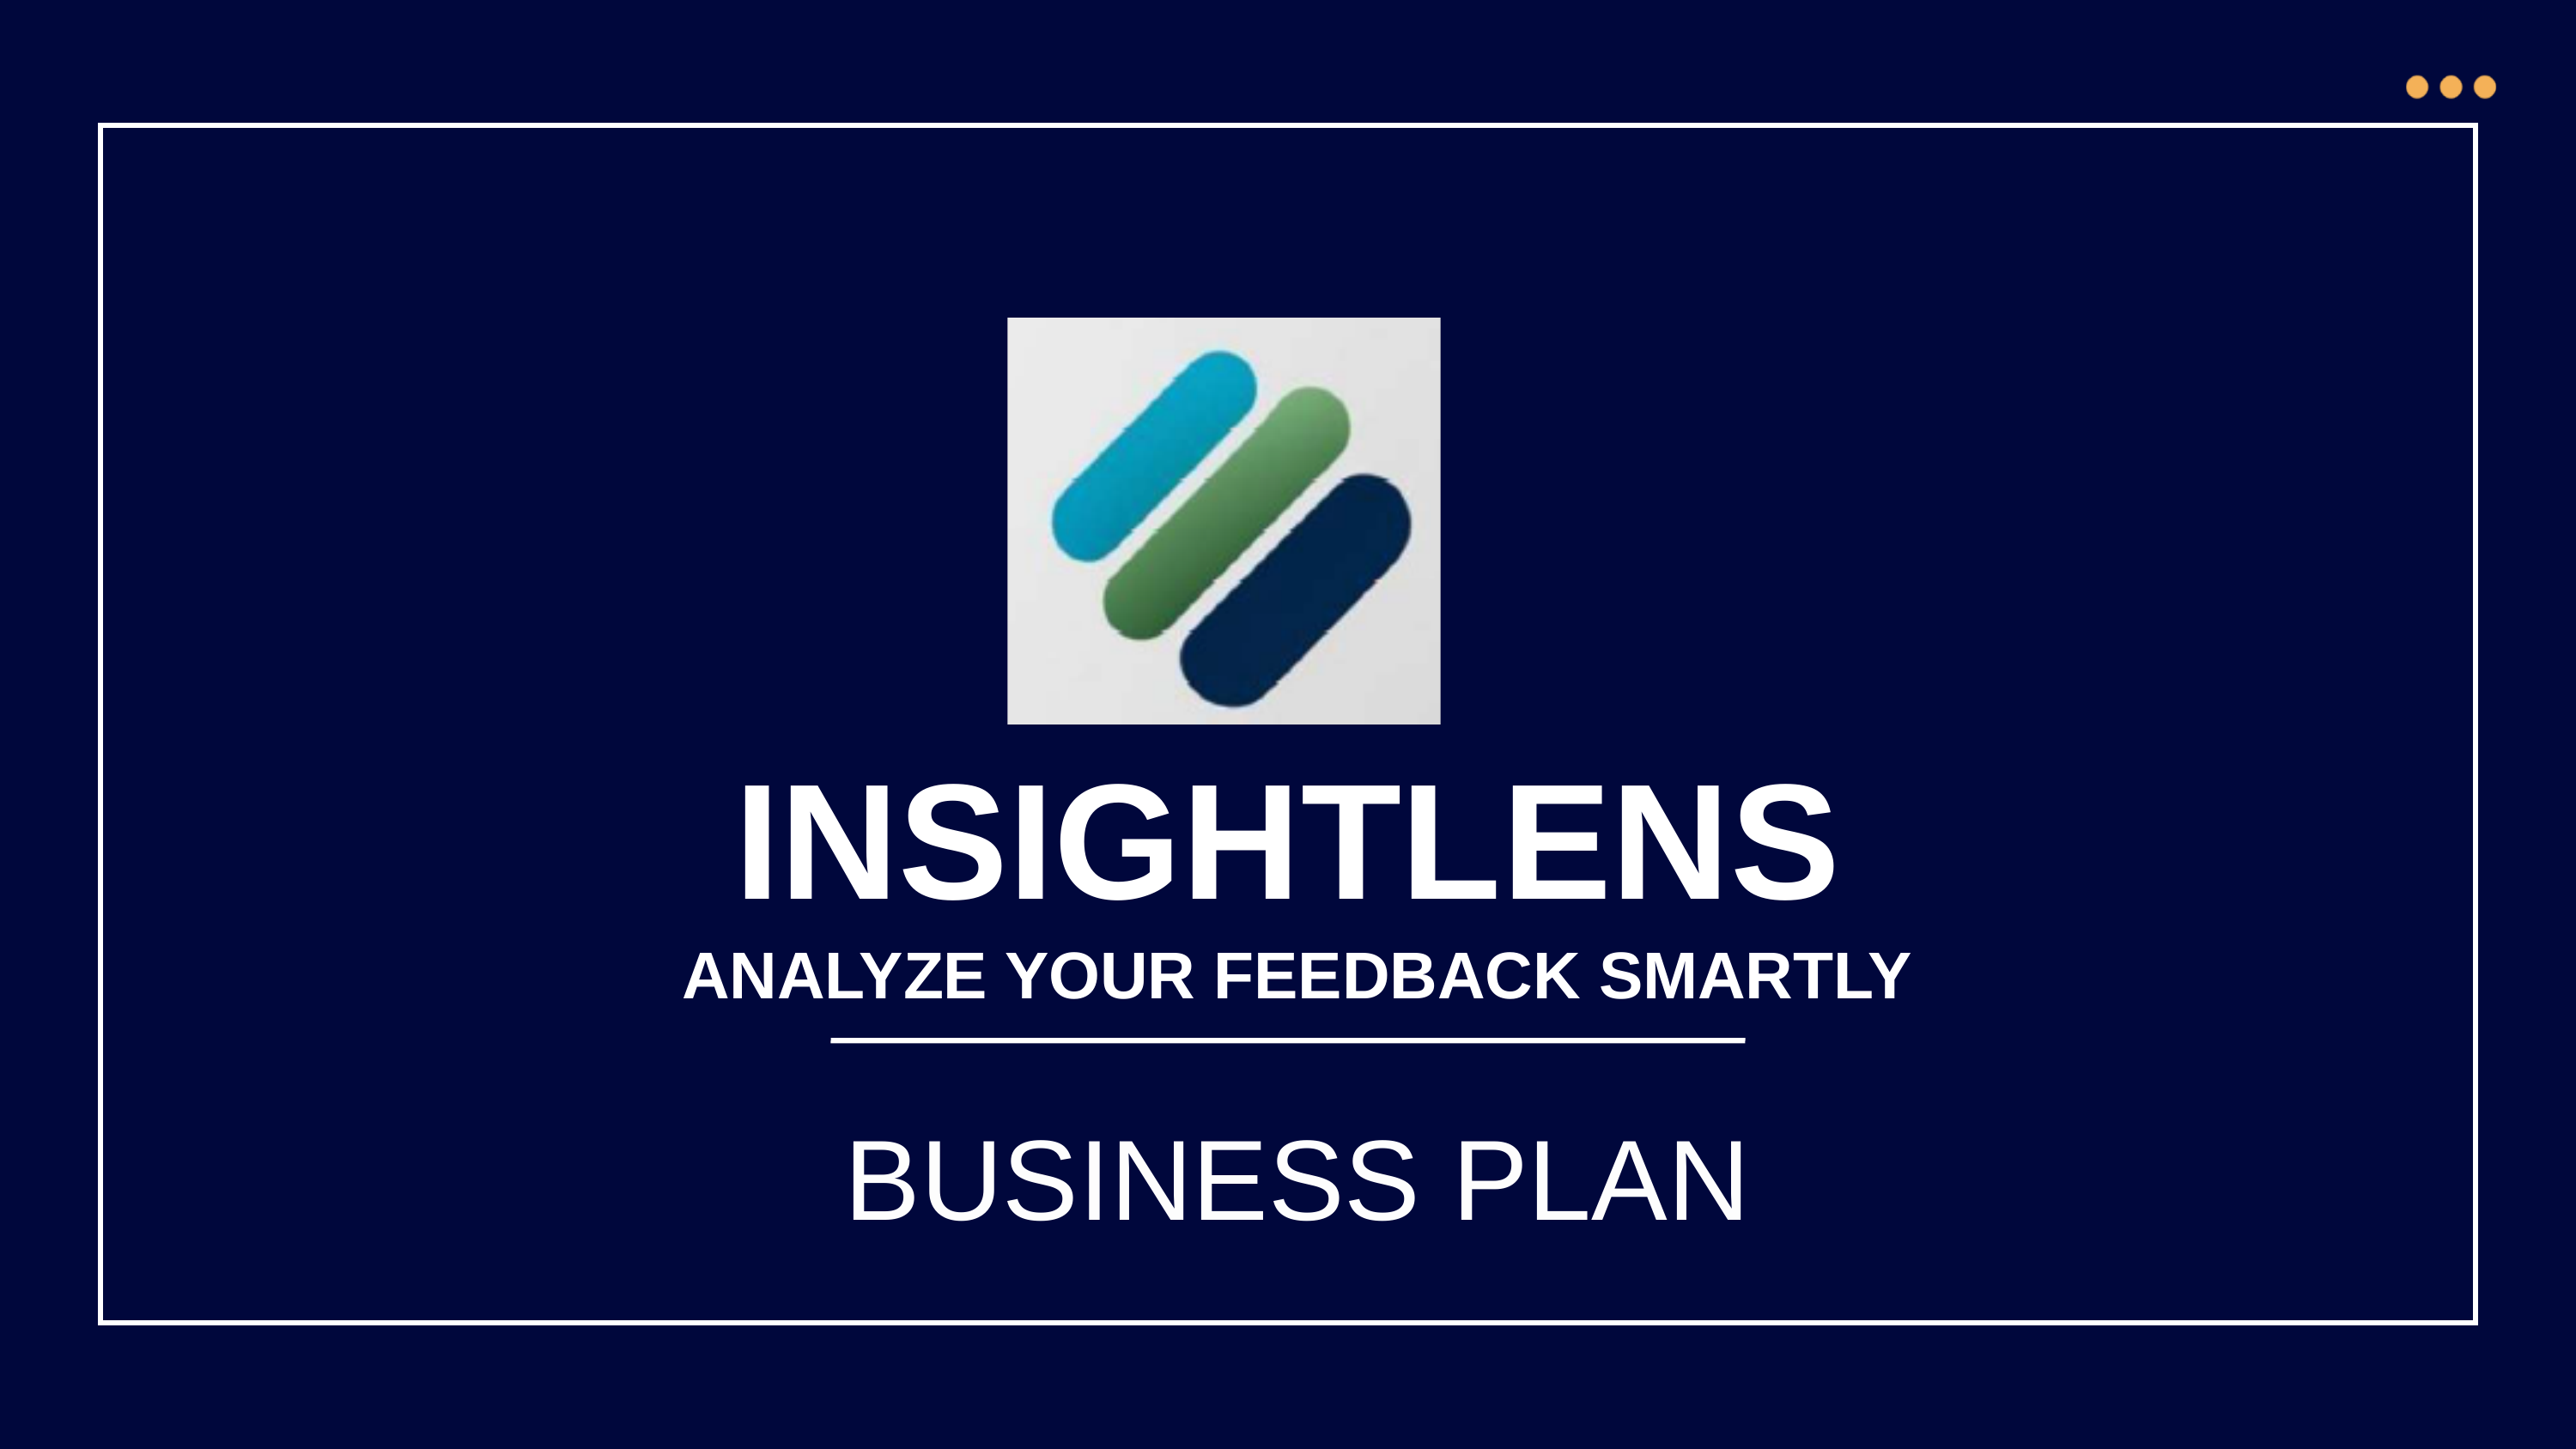

INSIGHTLENS
ANALYZE YOUR FEEDBACK SMARTLY

BUSINESS PLAN